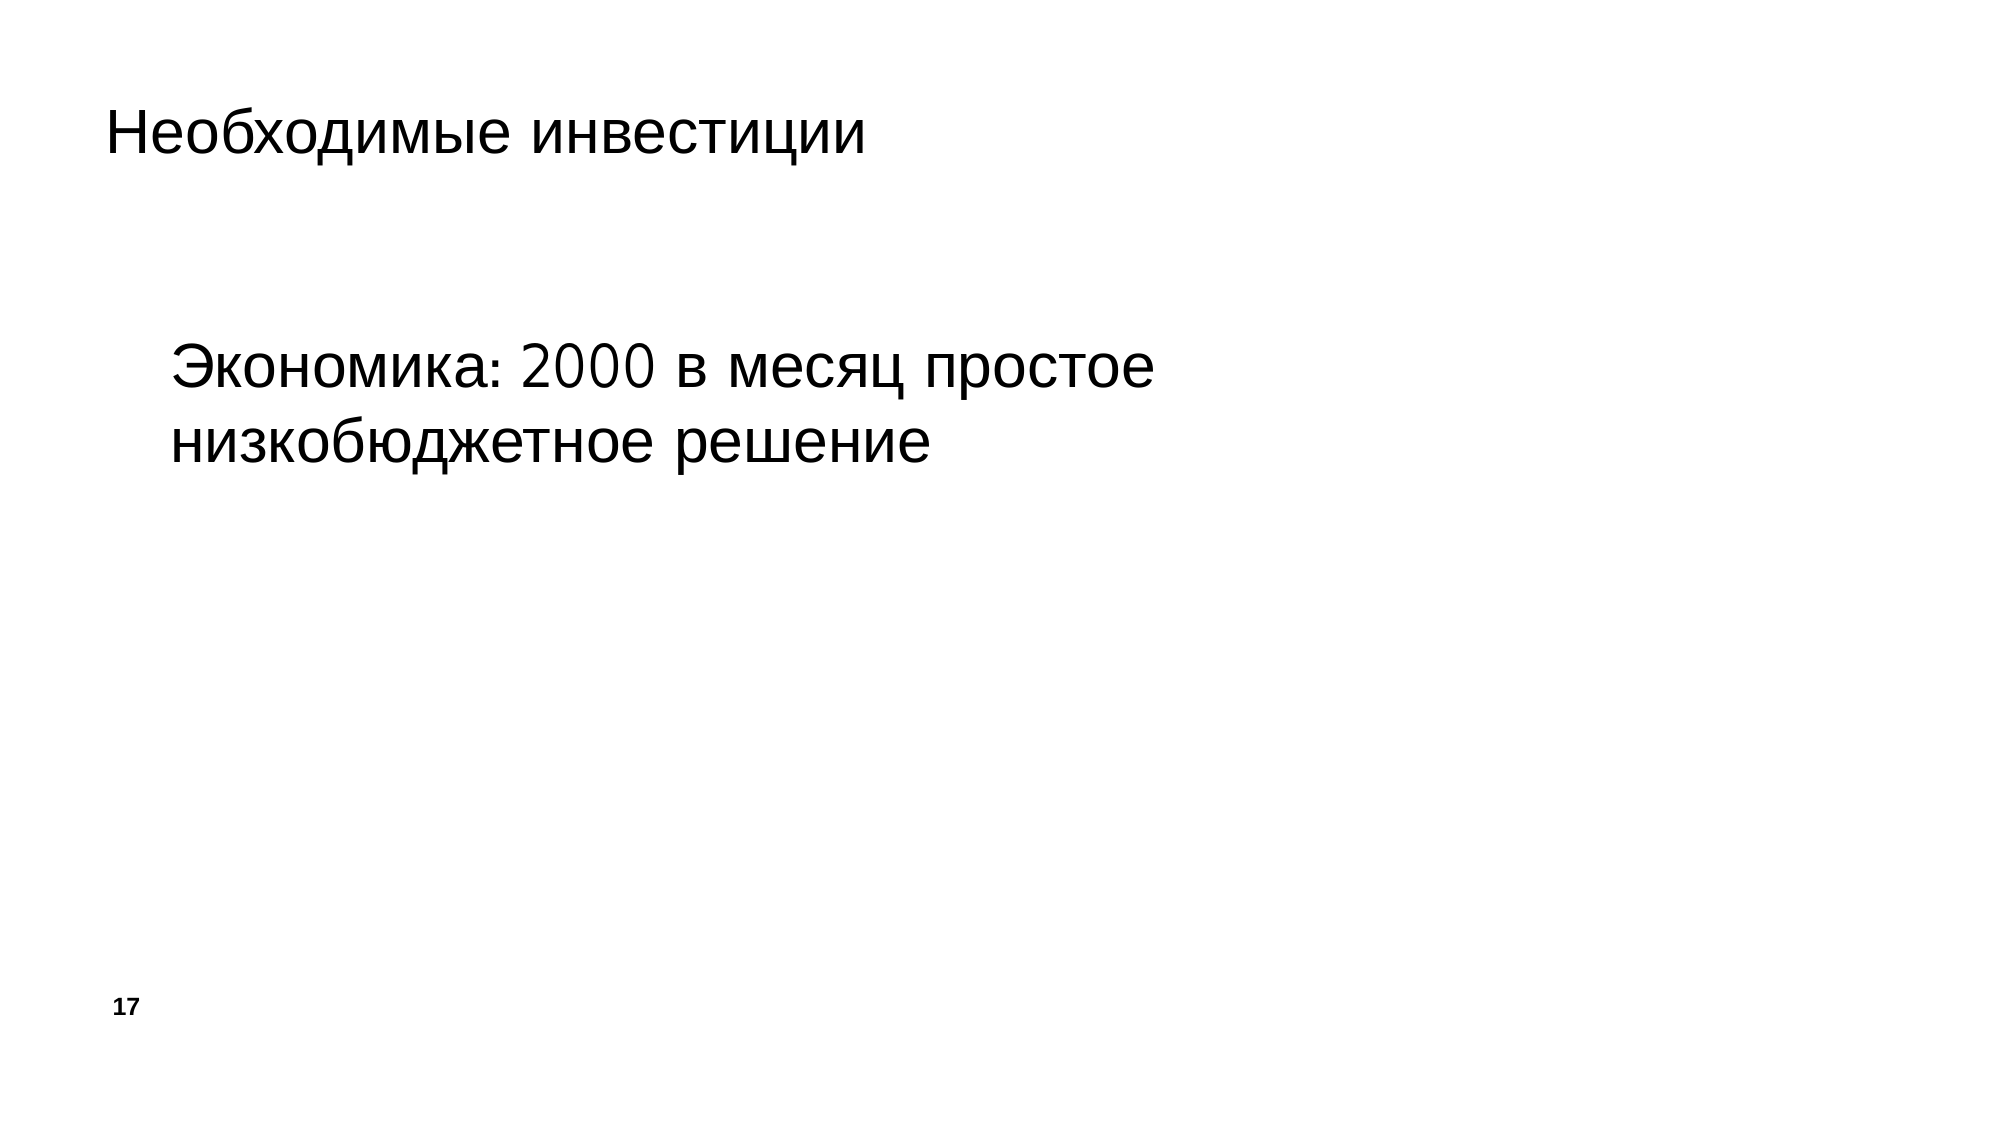

Необходимые инвестиции
Экономика: 2000 в месяц простое низкобюджетное решение